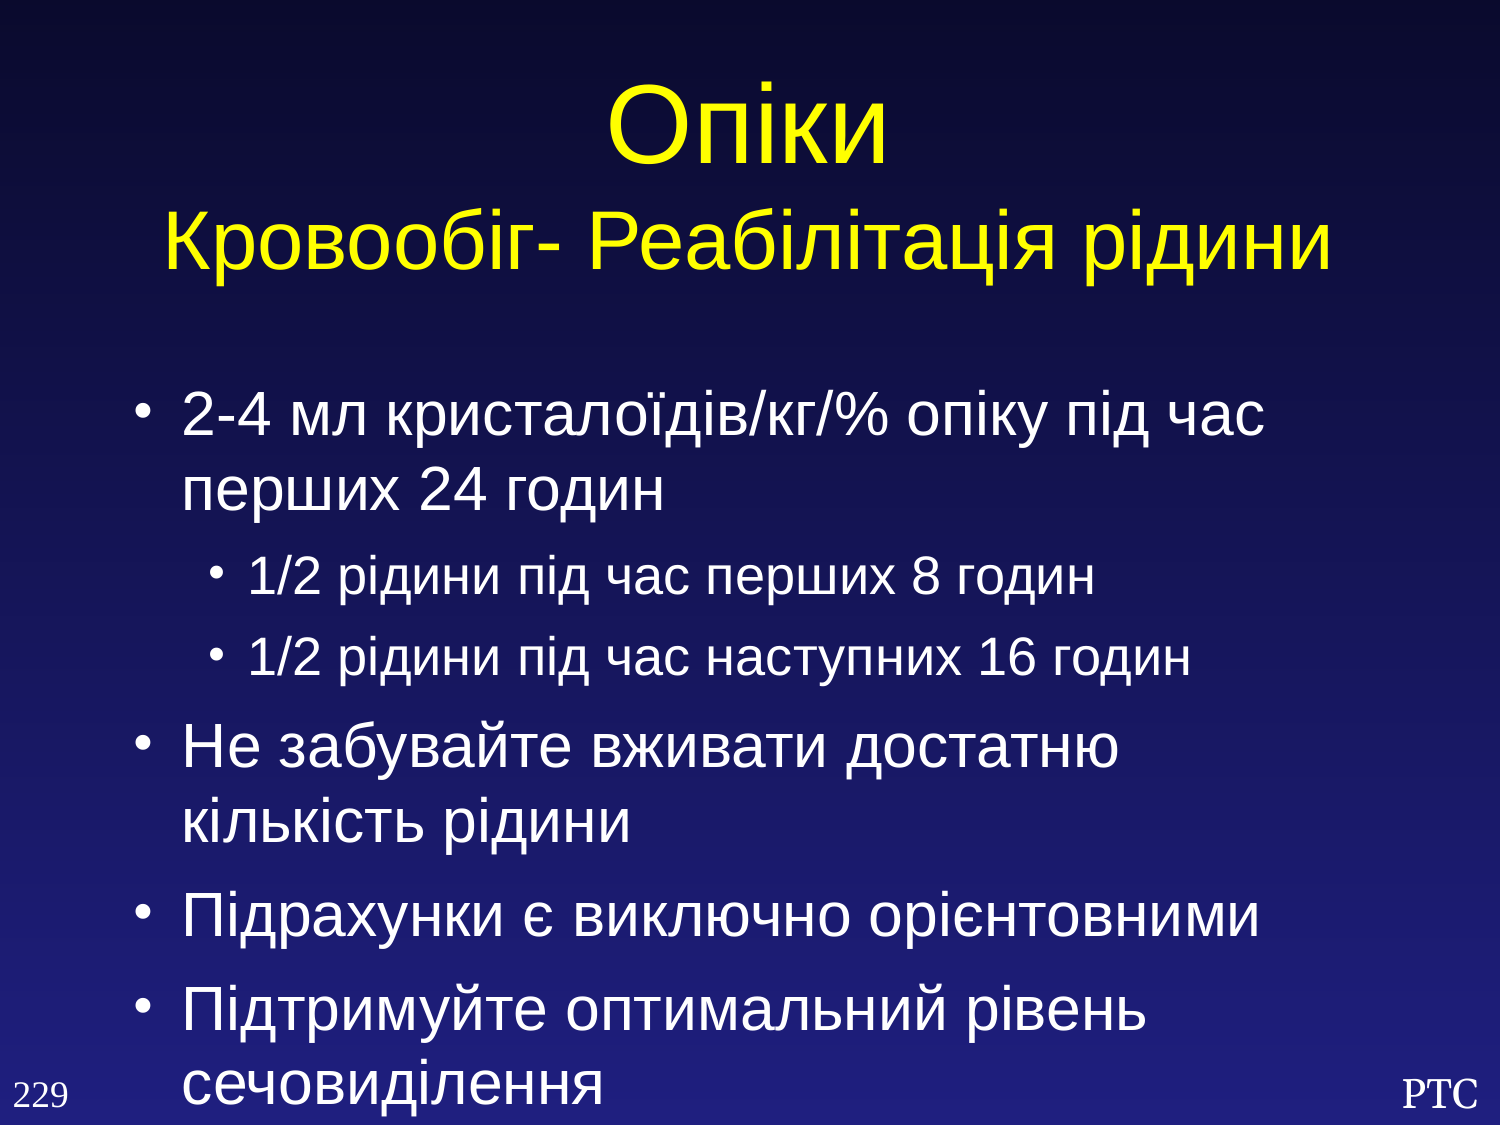

Опіки
Кровообіг- Реабілітація рідини
2-4 мл кристалоїдів/кг/% опіку під час перших 24 годин
1/2 рідини під час перших 8 годин
1/2 рідини під час наступних 16 годин
Не забувайте вживати достатню кількість рідини
Підрахунки є виключно орієнтовними
Підтримуйте оптимальний рівень сечовиділення
229